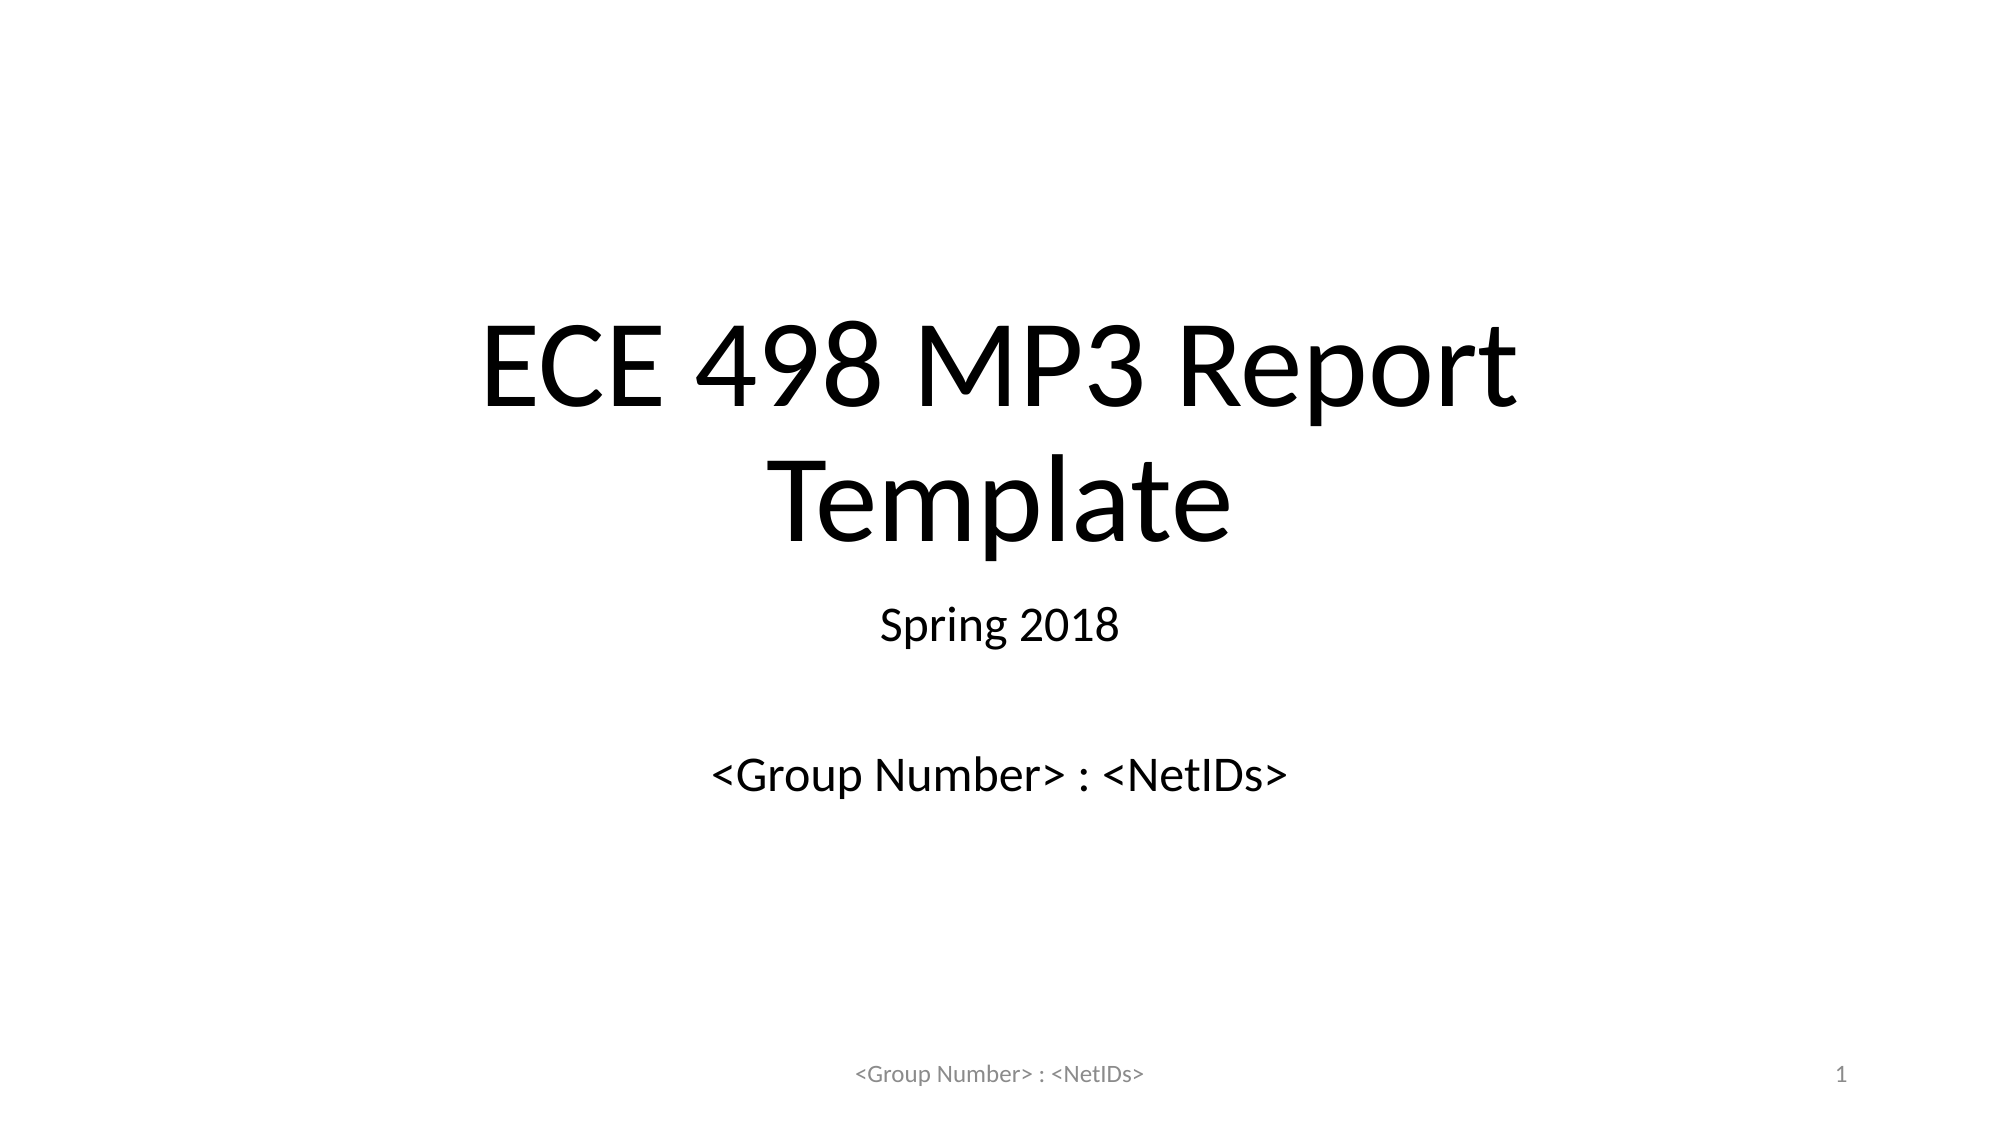

# ECE 498 MP3 Report Template
Spring 2018

<Group Number> : <NetIDs>
<Group Number> : <NetIDs>
1